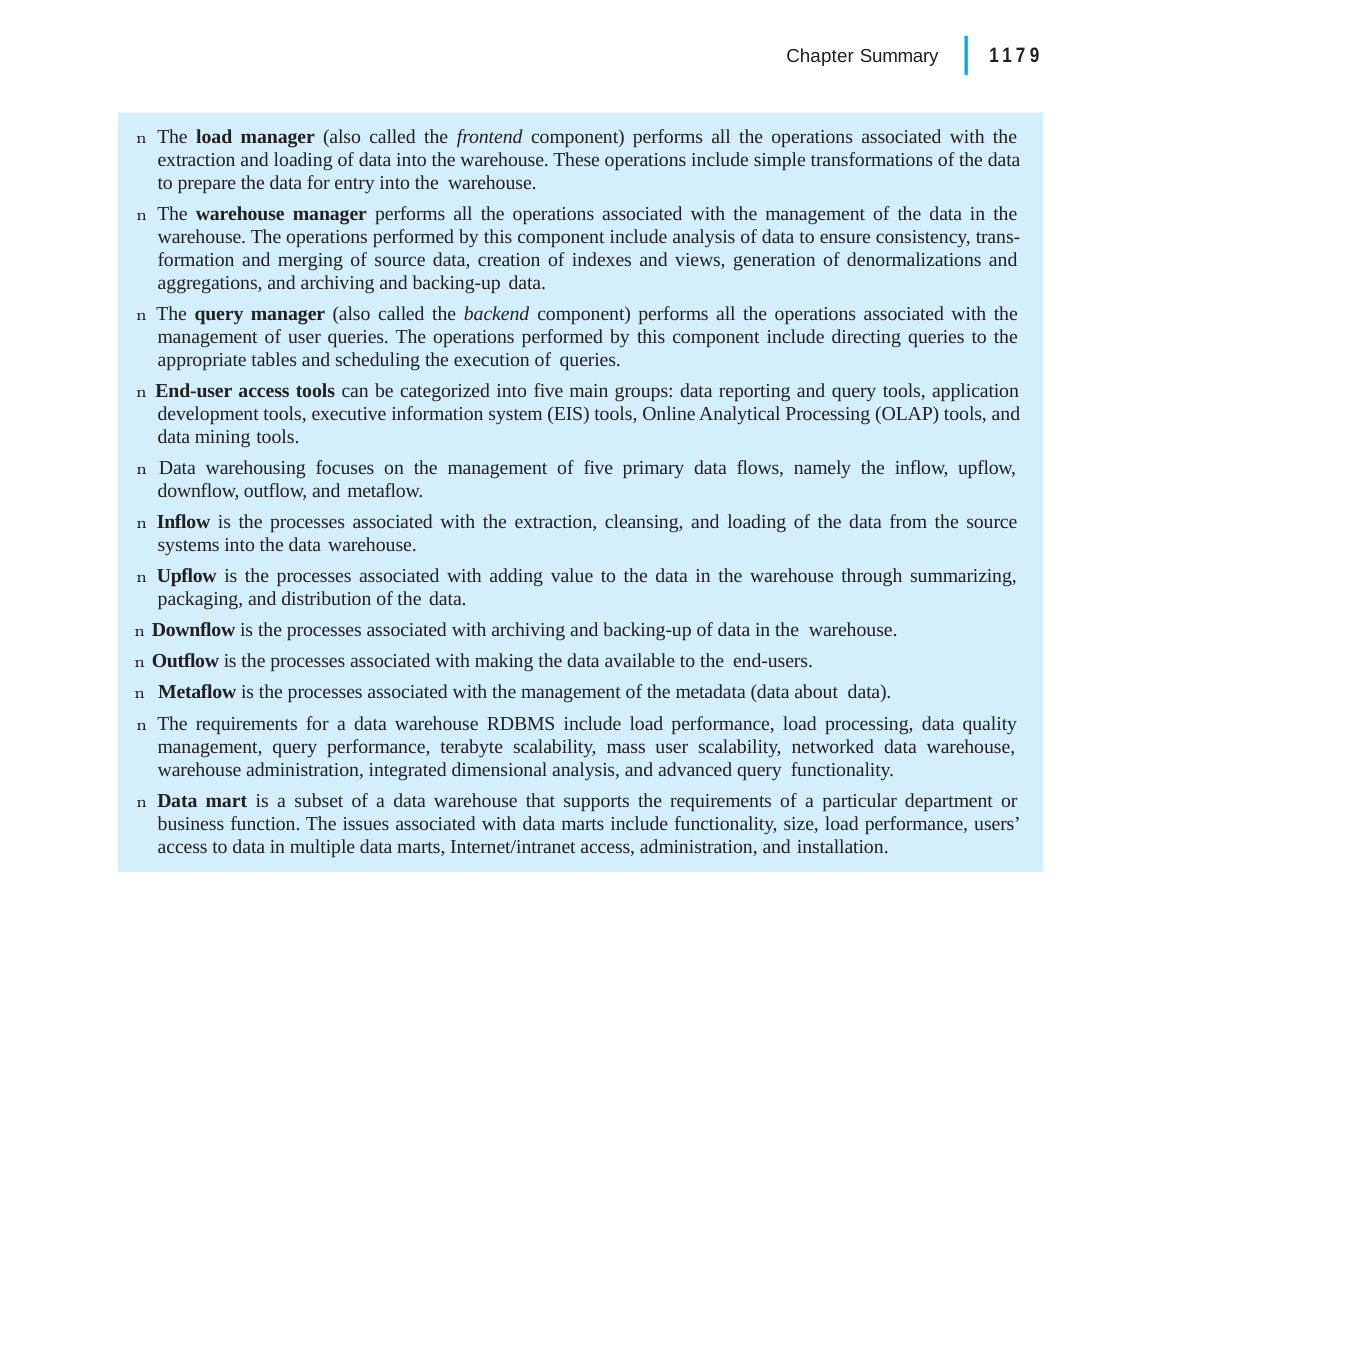

|
Chapter Summary	1179

n The load manager (also called the frontend component) performs all the operations associated with the  extraction and loading of data into the warehouse. These operations include simple transformations of the data  to prepare the data for entry into the warehouse.
n The warehouse manager performs all the operations associated with the management of the data in the  warehouse. The operations performed by this component include analysis of data to ensure consistency, trans-  formation and merging of source data, creation of indexes and views, generation of denormalizations and  aggregations, and archiving and backing-up data.
n The query manager (also called the backend component) performs all the operations associated with the  management of user queries. The operations performed by this component include directing queries to the  appropriate tables and scheduling the execution of queries.
n End-user access tools can be categorized into five main groups: data reporting and query tools, application  development tools, executive information system (EIS) tools, Online Analytical Processing (OLAP) tools, and  data mining tools.
n Data warehousing focuses on the management of five primary data flows, namely the inflow, upflow,  downflow, outflow, and metaflow.
n Inflow is the processes associated with the extraction, cleansing, and loading of the data from the source  systems into the data warehouse.
n Upflow is the processes associated with adding value to the data in the warehouse through summarizing,  packaging, and distribution of the data.
n Downflow is the processes associated with archiving and backing-up of data in the warehouse.
n Outflow is the processes associated with making the data available to the end-users.
n  Metaflow is the processes associated with the management of the metadata (data about data).
n The requirements for a data warehouse RDBMS include load performance, load processing, data quality  management, query performance, terabyte scalability, mass user scalability, networked data warehouse,  warehouse administration, integrated dimensional analysis, and advanced query functionality.
n Data mart is a subset of a data warehouse that supports the requirements of a particular department or  business function. The issues associated with data marts include functionality, size, load performance, users’  access to data in multiple data marts, Internet/intranet access, administration, and installation.